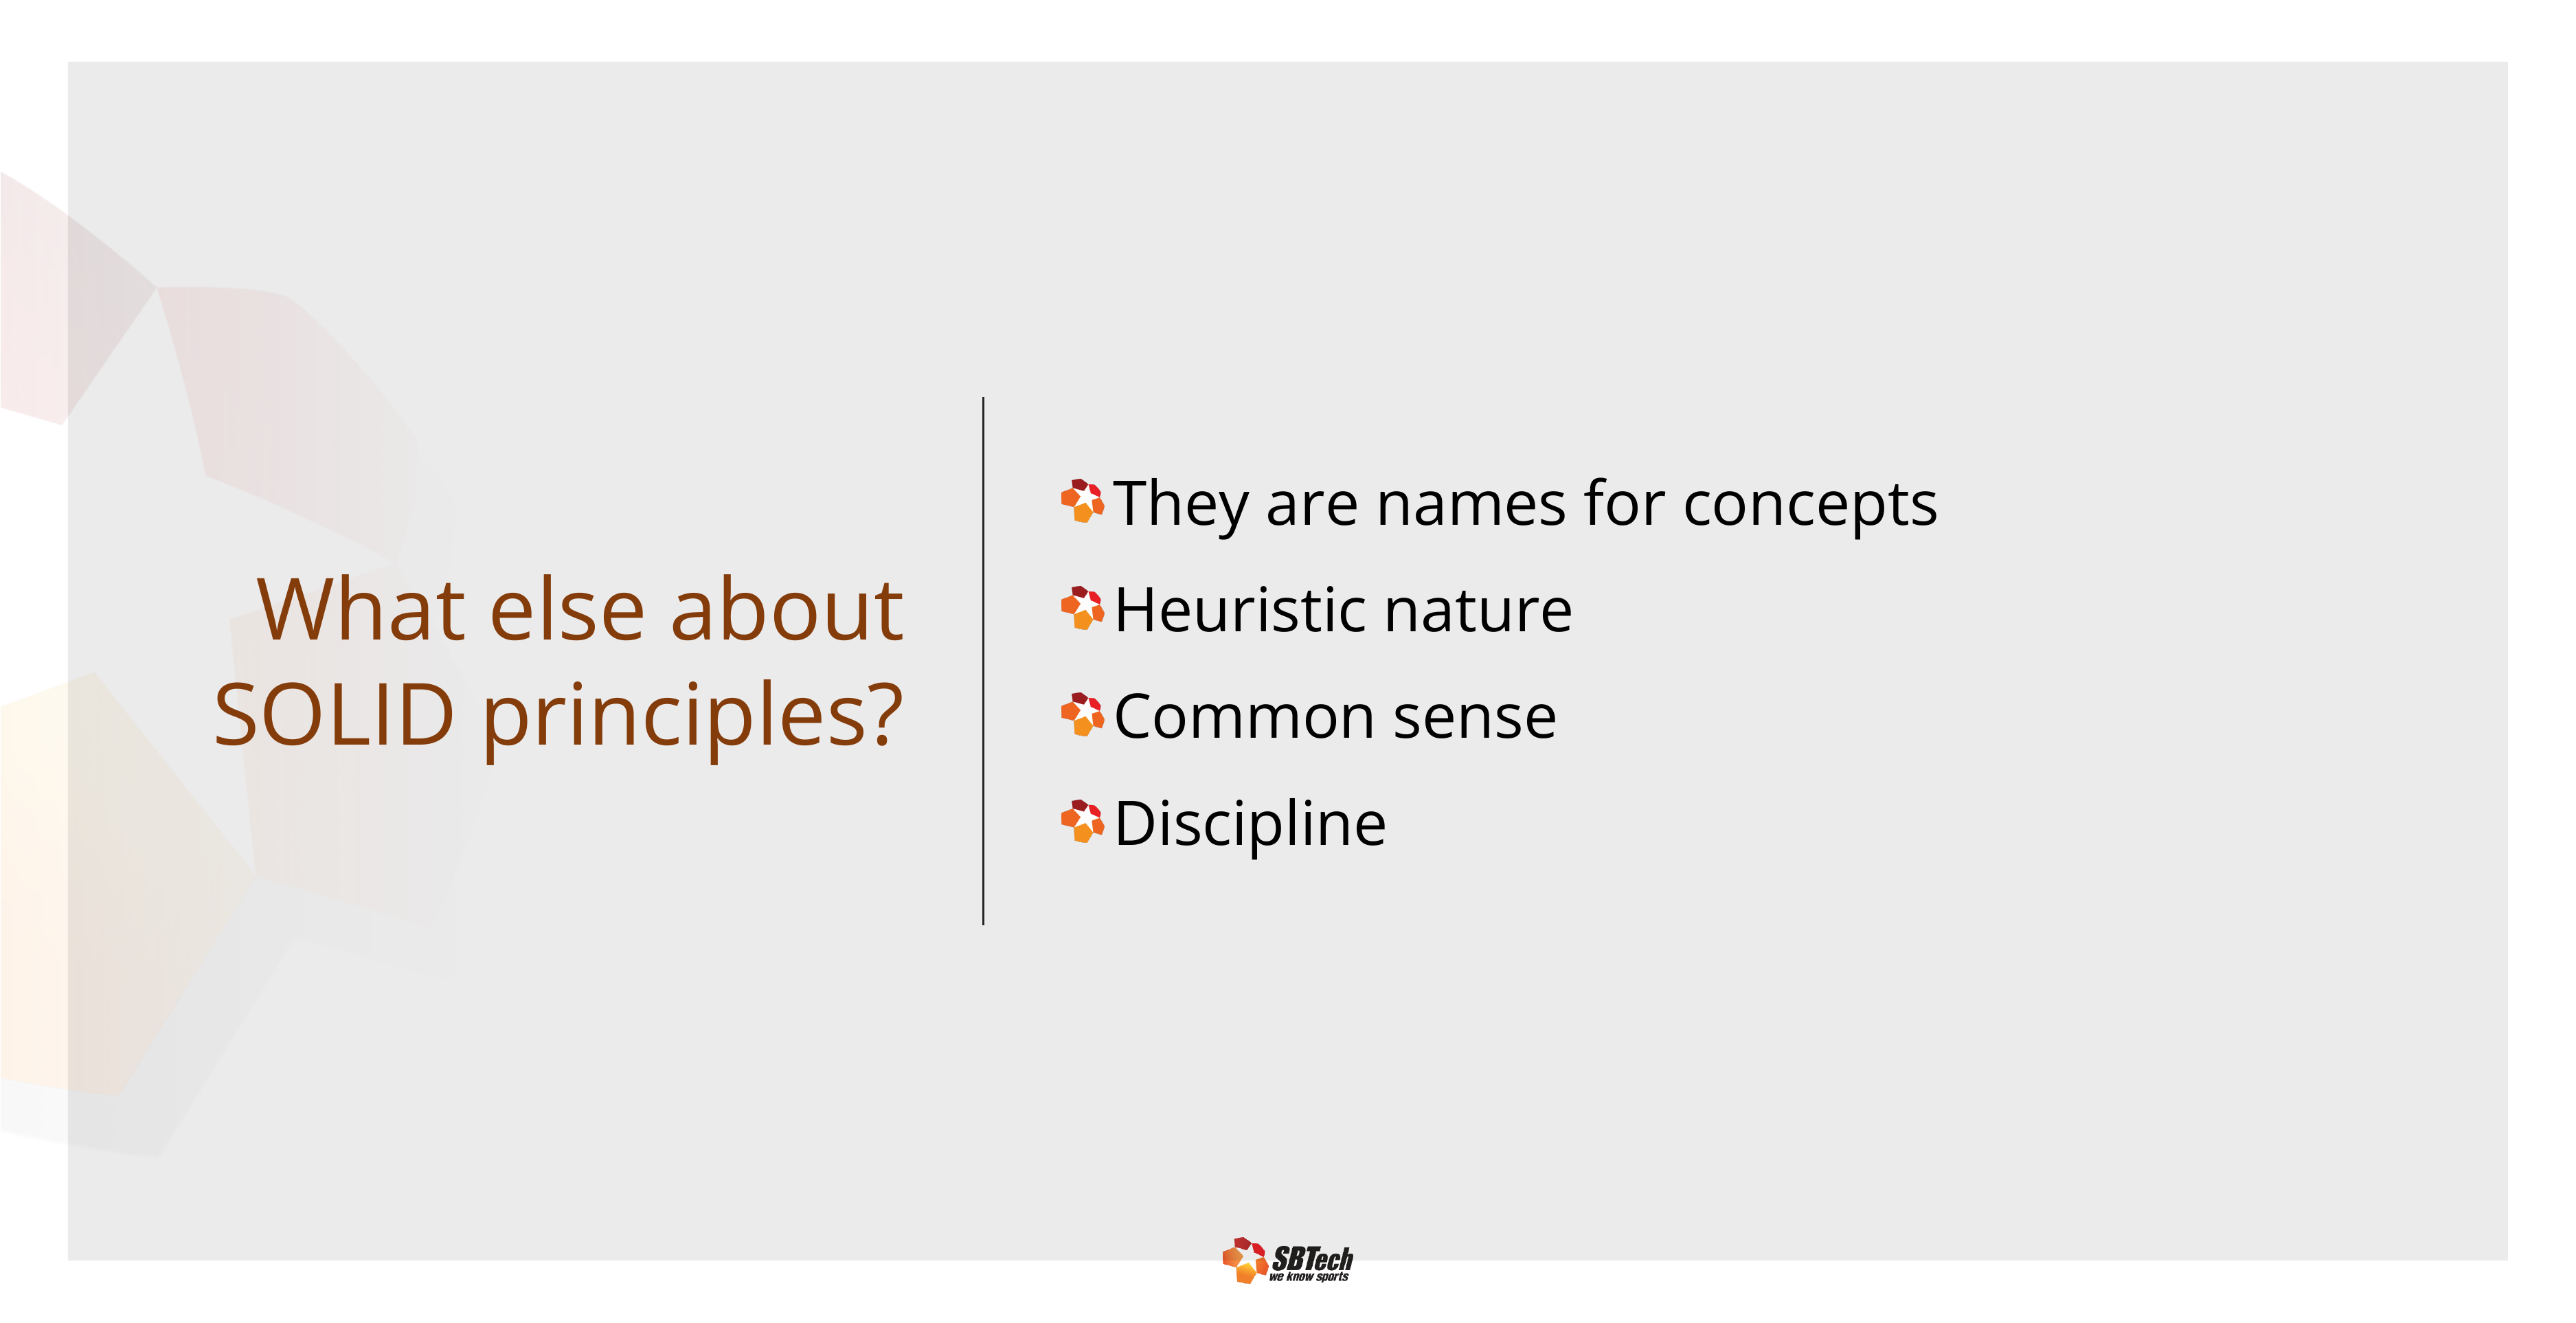

# What else about SOLID principles?
They are names for concepts
Heuristic nature
Common sense
Discipline